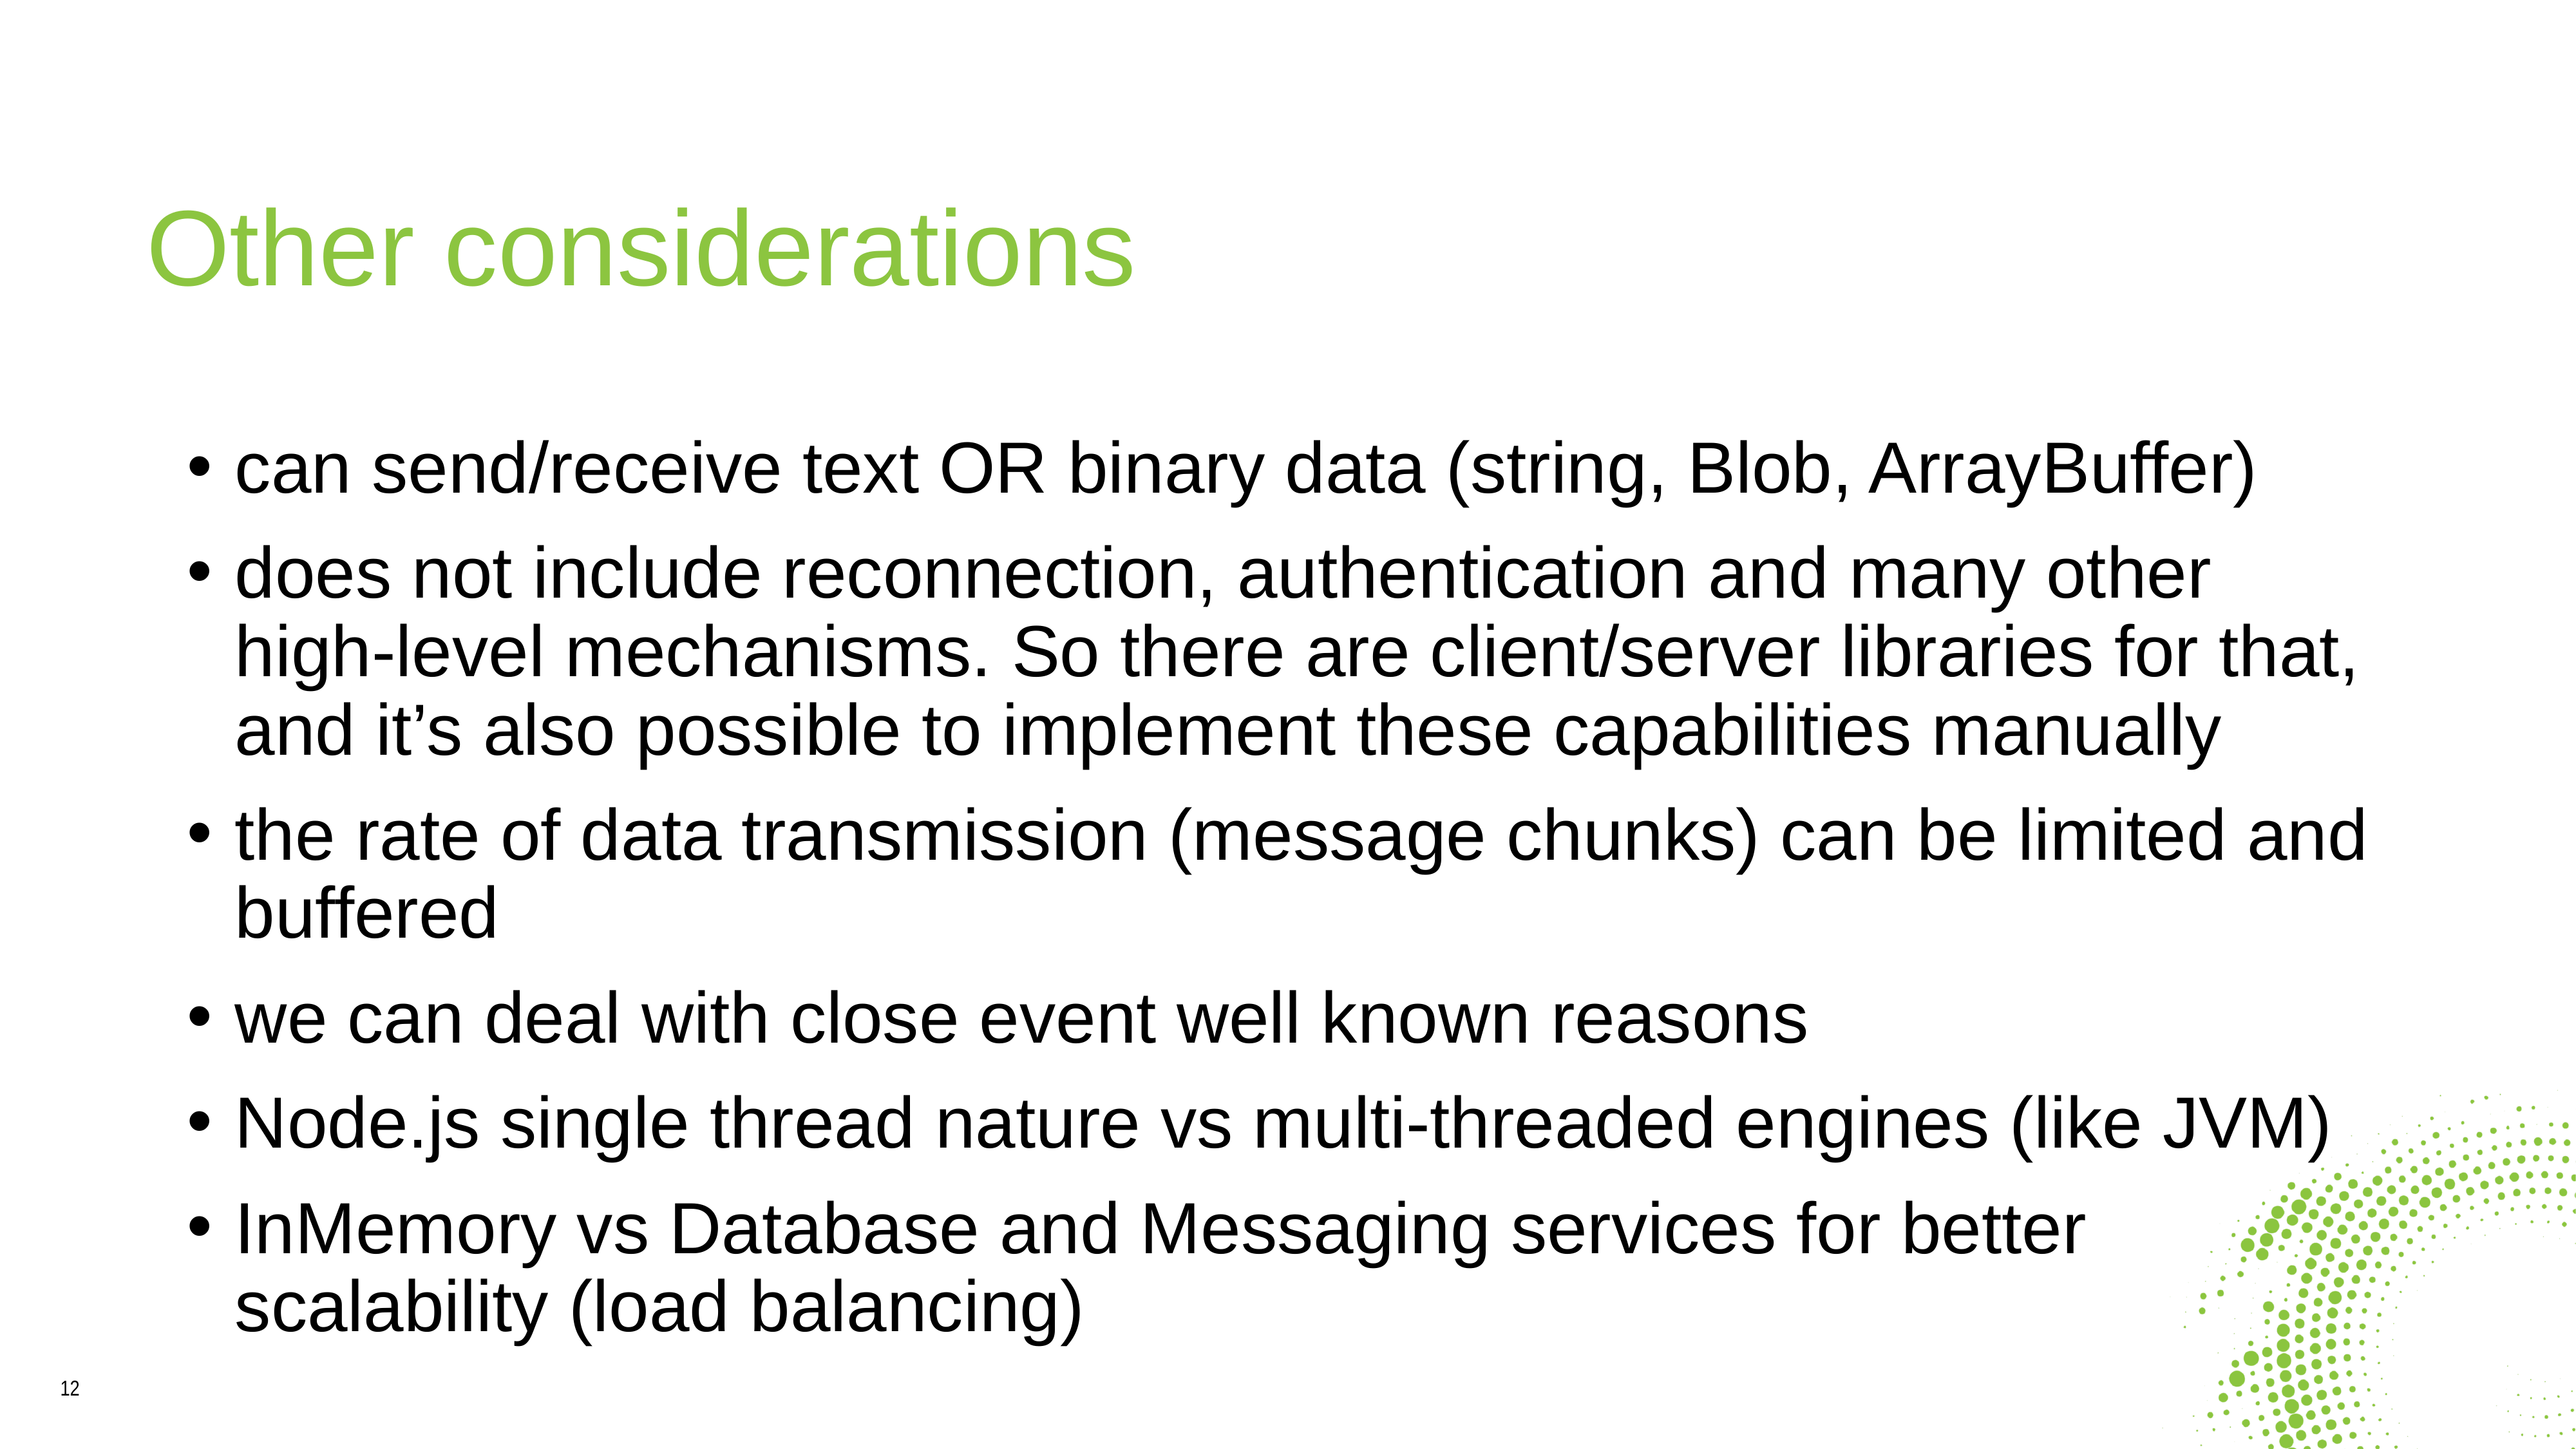

Other considerations
can send/receive text OR binary data (string, Blob, ArrayBuffer)
does not include reconnection, authentication and many other high-level mechanisms. So there are client/server libraries for that, and it’s also possible to implement these capabilities manually
the rate of data transmission (message chunks) can be limited and buffered
we can deal with close event well known reasons
Node.js single thread nature vs multi-threaded engines (like JVM)
InMemory vs Database and Messaging services for better scalability (load balancing)